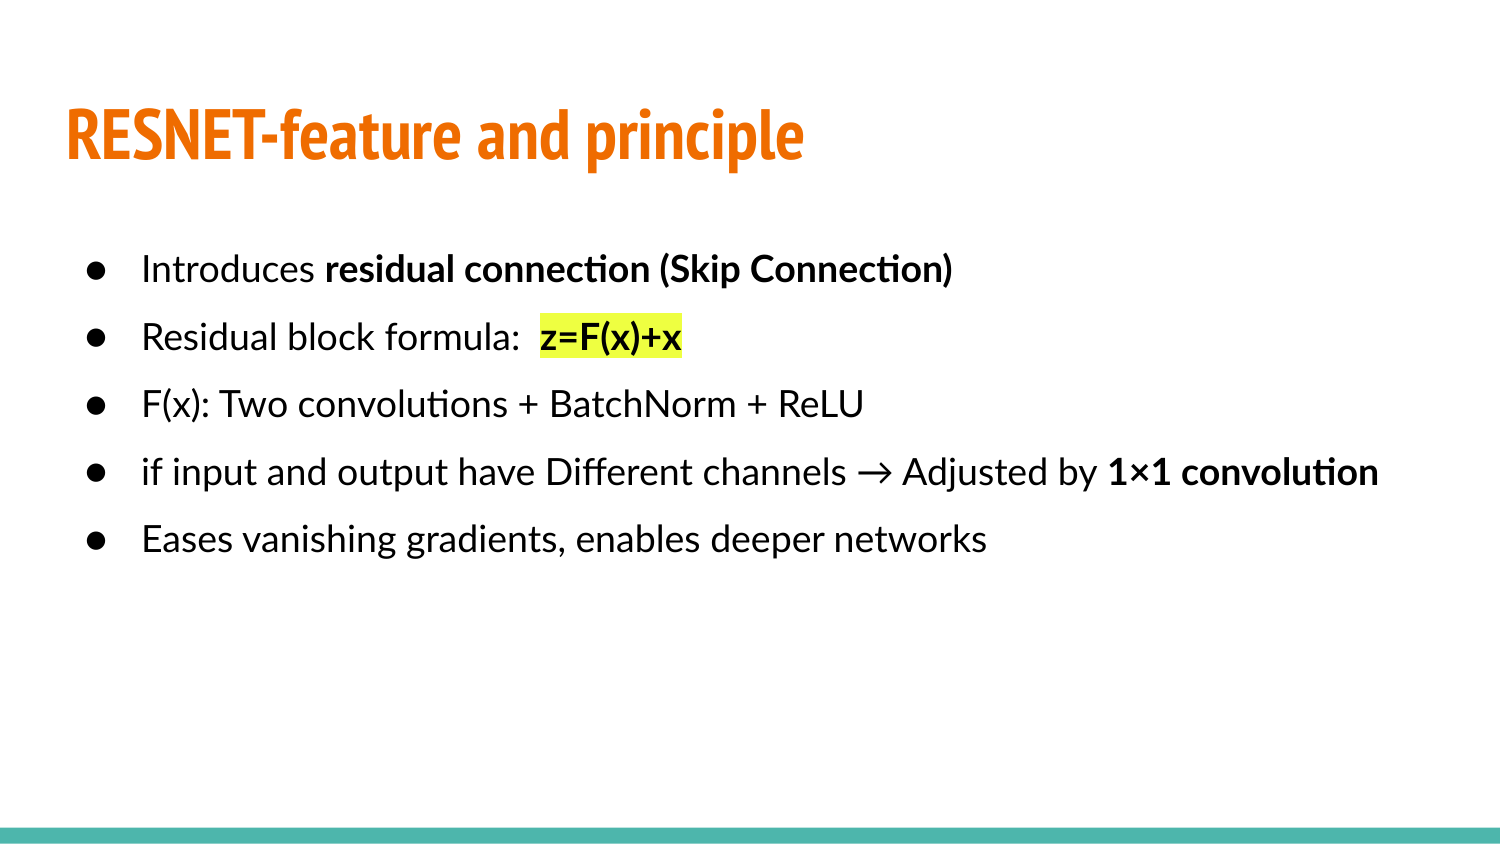

# RESNET-feature and principle
Introduces residual connection (Skip Connection)
Residual block formula:  z=F(x)+x
F(x): Two convolutions + BatchNorm + ReLU
if input and output have Different channels → Adjusted by 1×1 convolution
Eases vanishing gradients, enables deeper networks